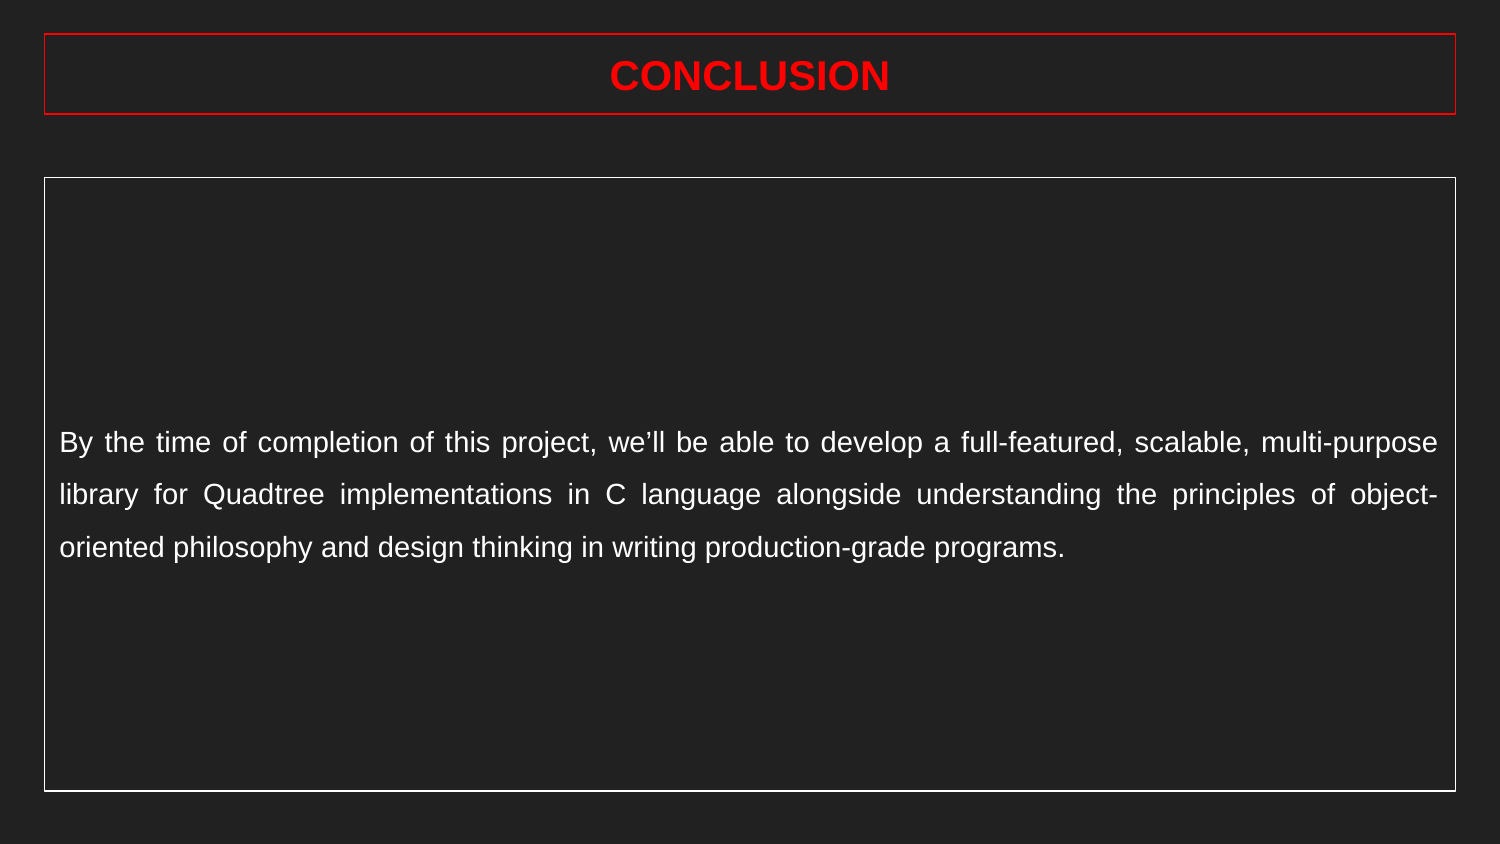

CONCLUSION
By the time of completion of this project, we’ll be able to develop a full-featured, scalable, multi-purpose library for Quadtree implementations in C language alongside understanding the principles of object-oriented philosophy and design thinking in writing production-grade programs.